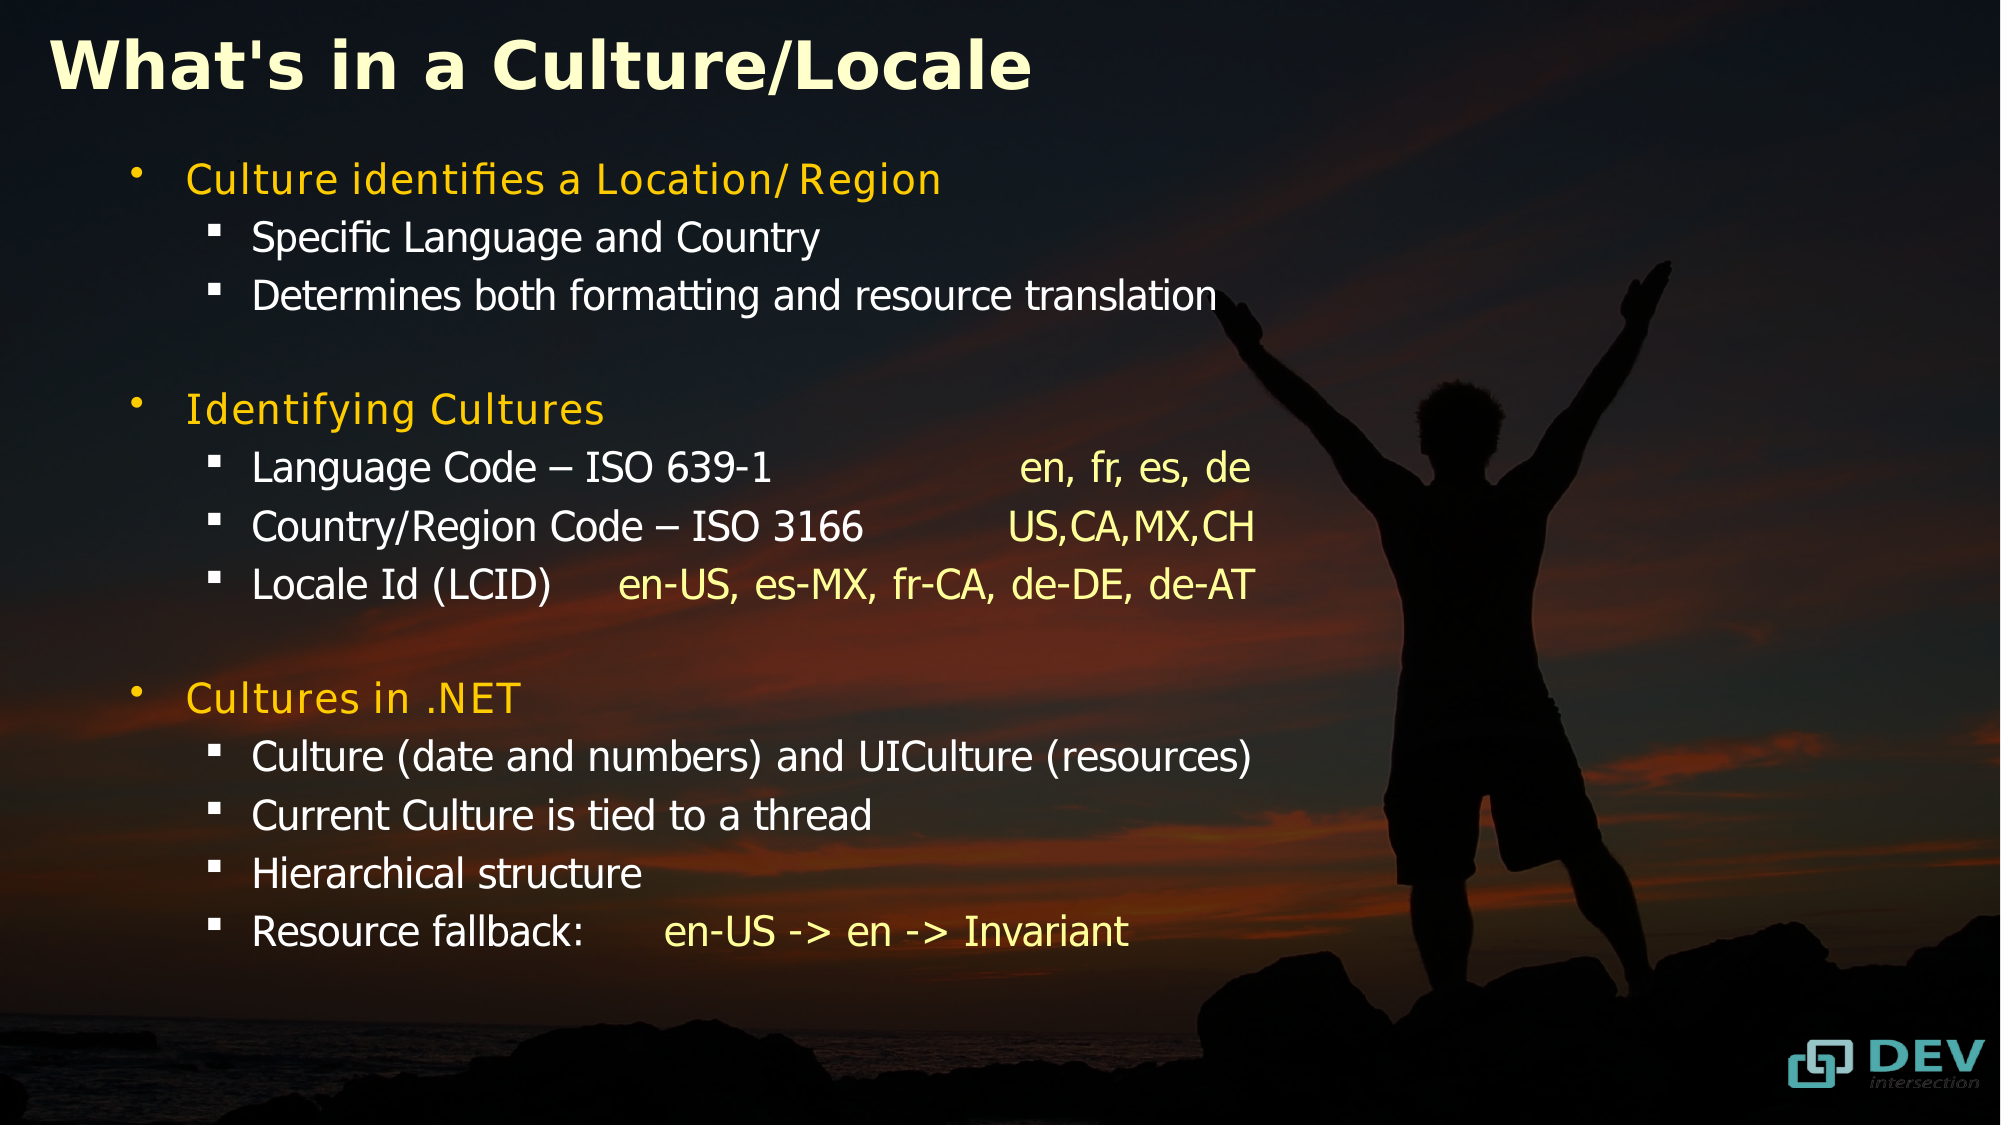

# What's in a Culture/Locale
Culture identifies a Location/Region
Specific Language and Country
Determines both formatting and resource translation
Identifying Cultures
Language Code – ISO 639-1                   en, fr, es, de
Country/Region Code – ISO 3166           US,CA,MX,CH
Locale Id (LCID)     en-US, es-MX, fr-CA, de-DE, de-AT
Cultures in .NET
Culture (date and numbers) and UICulture (resources)
Current Culture is tied to a thread
Hierarchical structure
Resource fallback:      en-US -> en -> Invariant